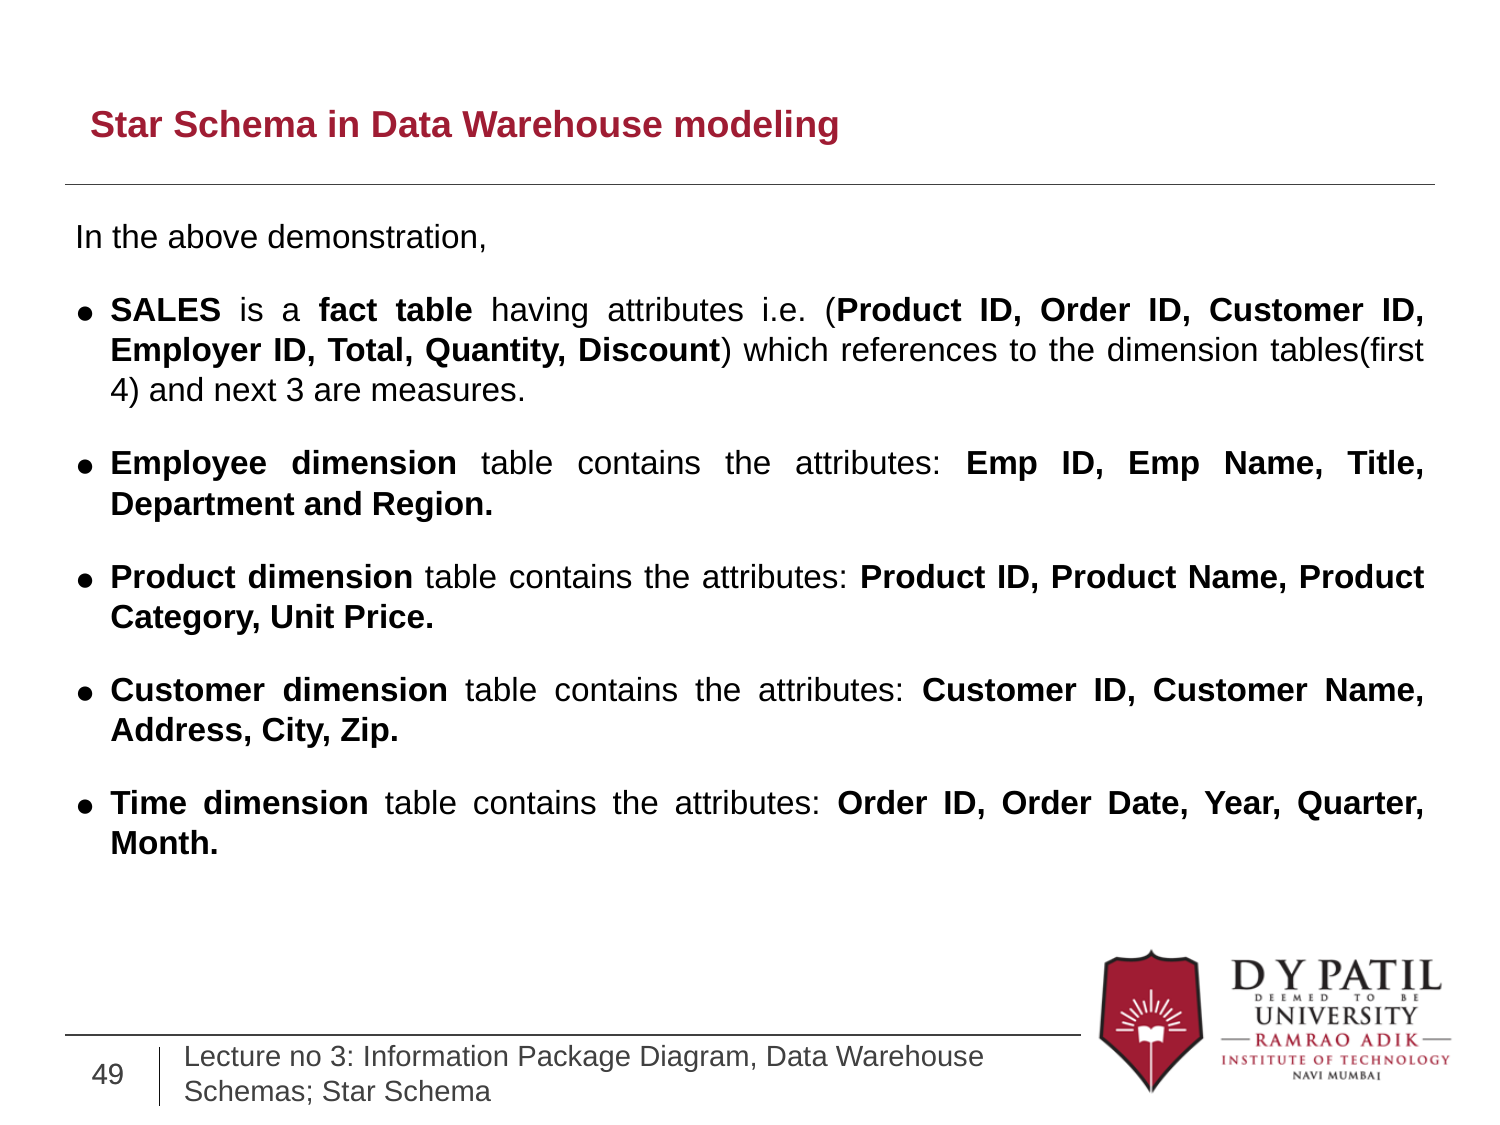

Star Schema in Data Warehouse modeling
In the above demonstration,
SALES is a fact table having attributes i.e. (Product ID, Order ID, Customer ID, Employer ID, Total, Quantity, Discount) which references to the dimension tables(first 4) and next 3 are measures.
Employee dimension table contains the attributes: Emp ID, Emp Name, Title, Department and Region.
Product dimension table contains the attributes: Product ID, Product Name, Product Category, Unit Price.
Customer dimension table contains the attributes: Customer ID, Customer Name, Address, City, Zip.
Time dimension table contains the attributes: Order ID, Order Date, Year, Quarter, Month.
49
49

Lecture no 3: Information Package Diagram, Data Warehouse  Schemas; Star Schema